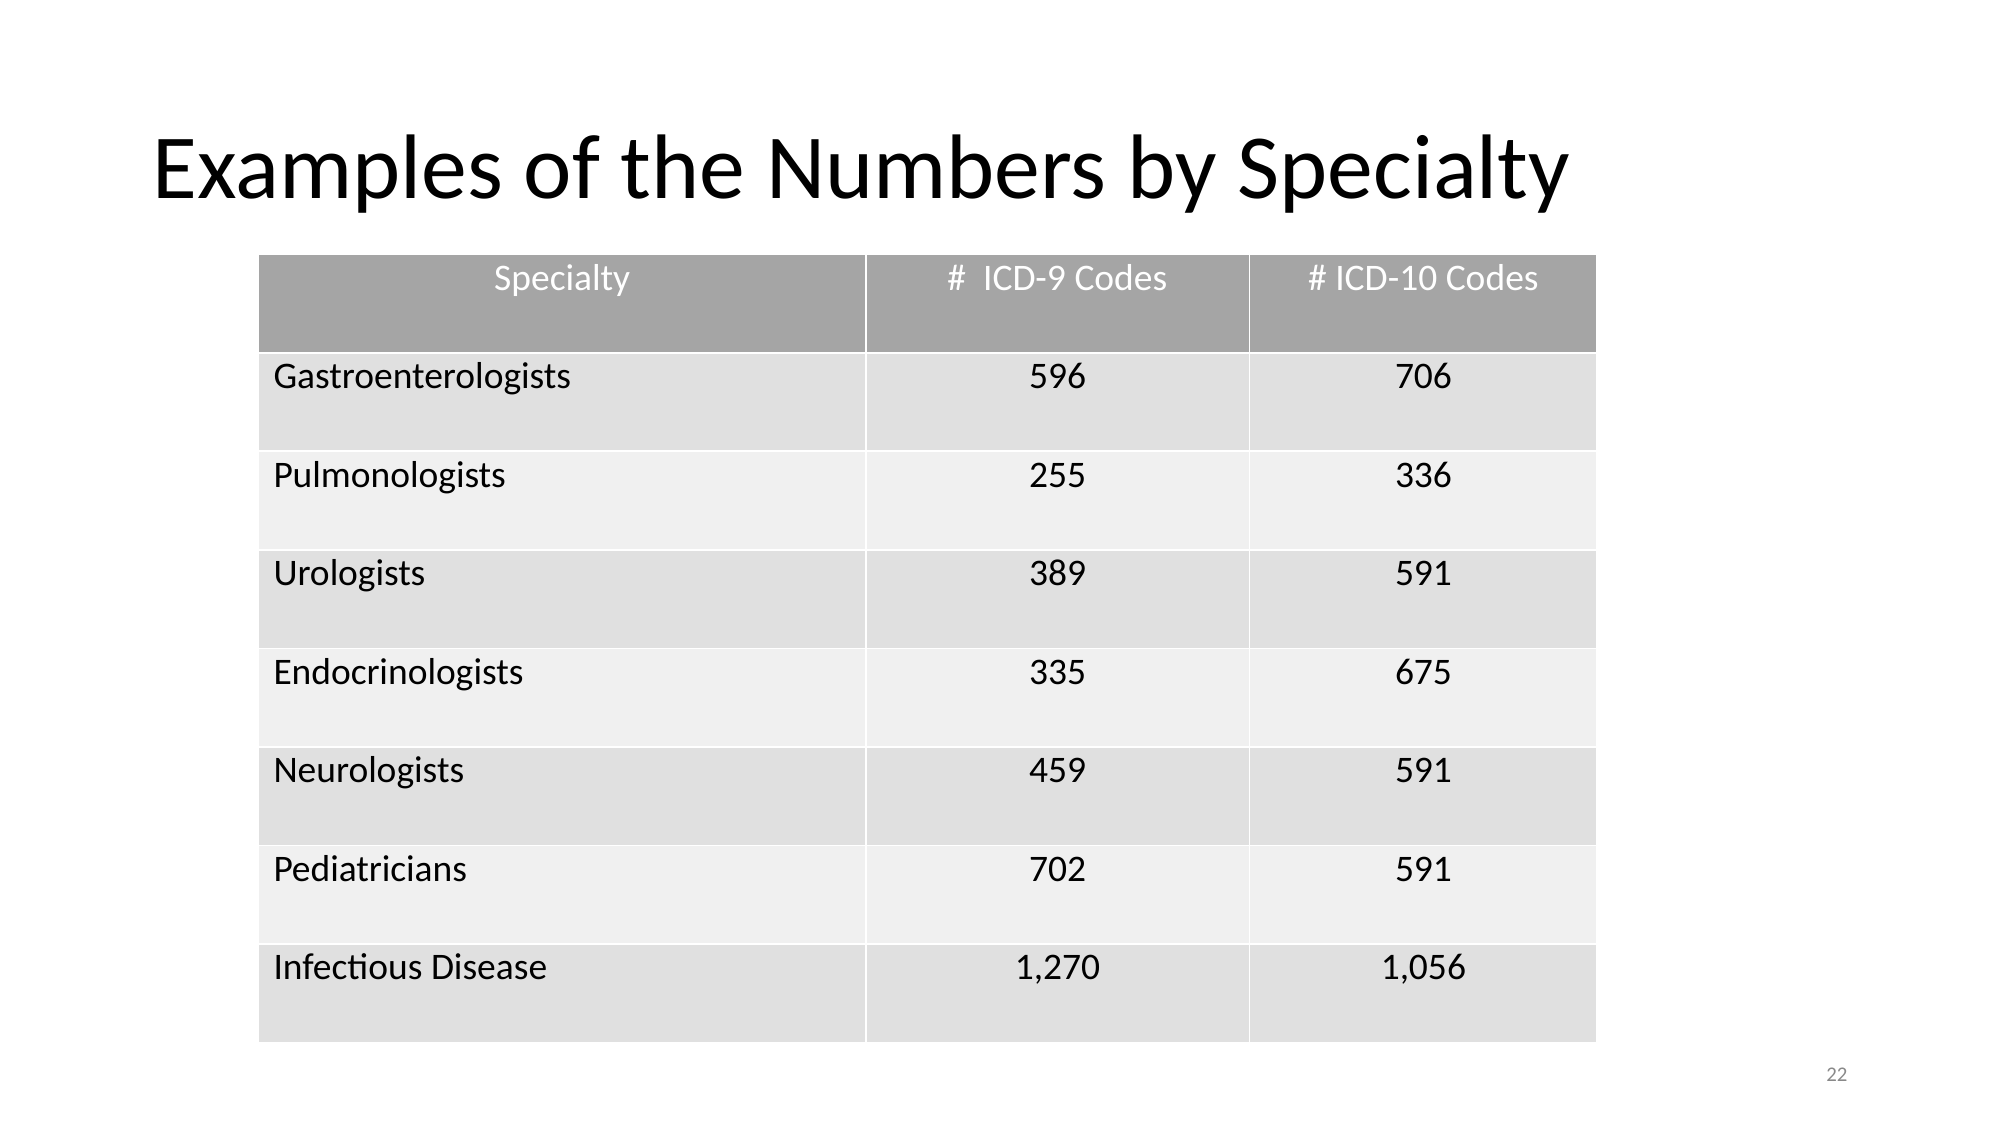

# Examples of the Numbers by Specialty
| Specialty | # ICD-9 Codes | # ICD-10 Codes |
| --- | --- | --- |
| Gastroenterologists | 596 | 706 |
| Pulmonologists | 255 | 336 |
| Urologists | 389 | 591 |
| Endocrinologists | 335 | 675 |
| Neurologists | 459 | 591 |
| Pediatricians | 702 | 591 |
| Infectious Disease | 1,270 | 1,056 |
22